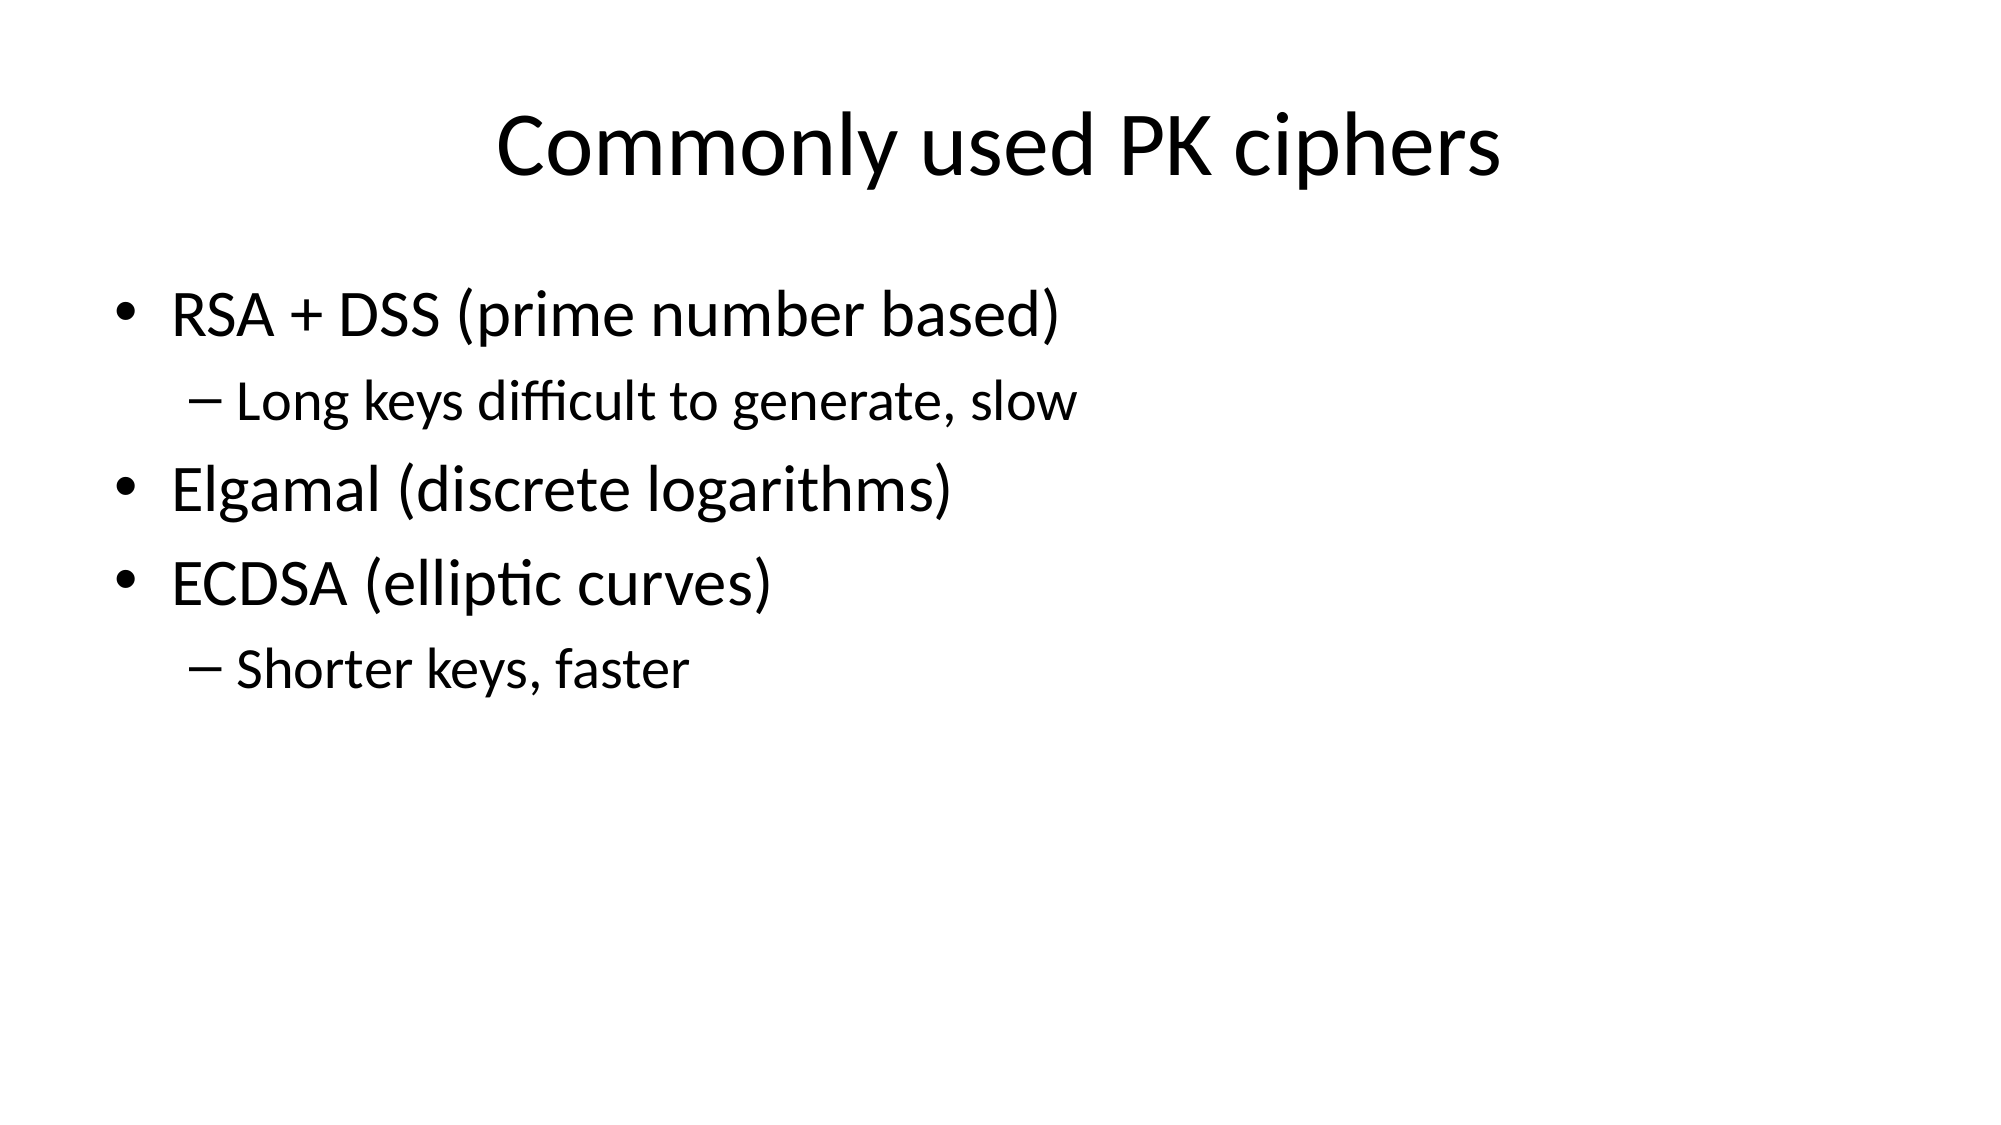

# Commonly used PK ciphers
RSA + DSS (prime number based)
Long keys difficult to generate, slow
Elgamal (discrete logarithms)
ECDSA (elliptic curves)
Shorter keys, faster